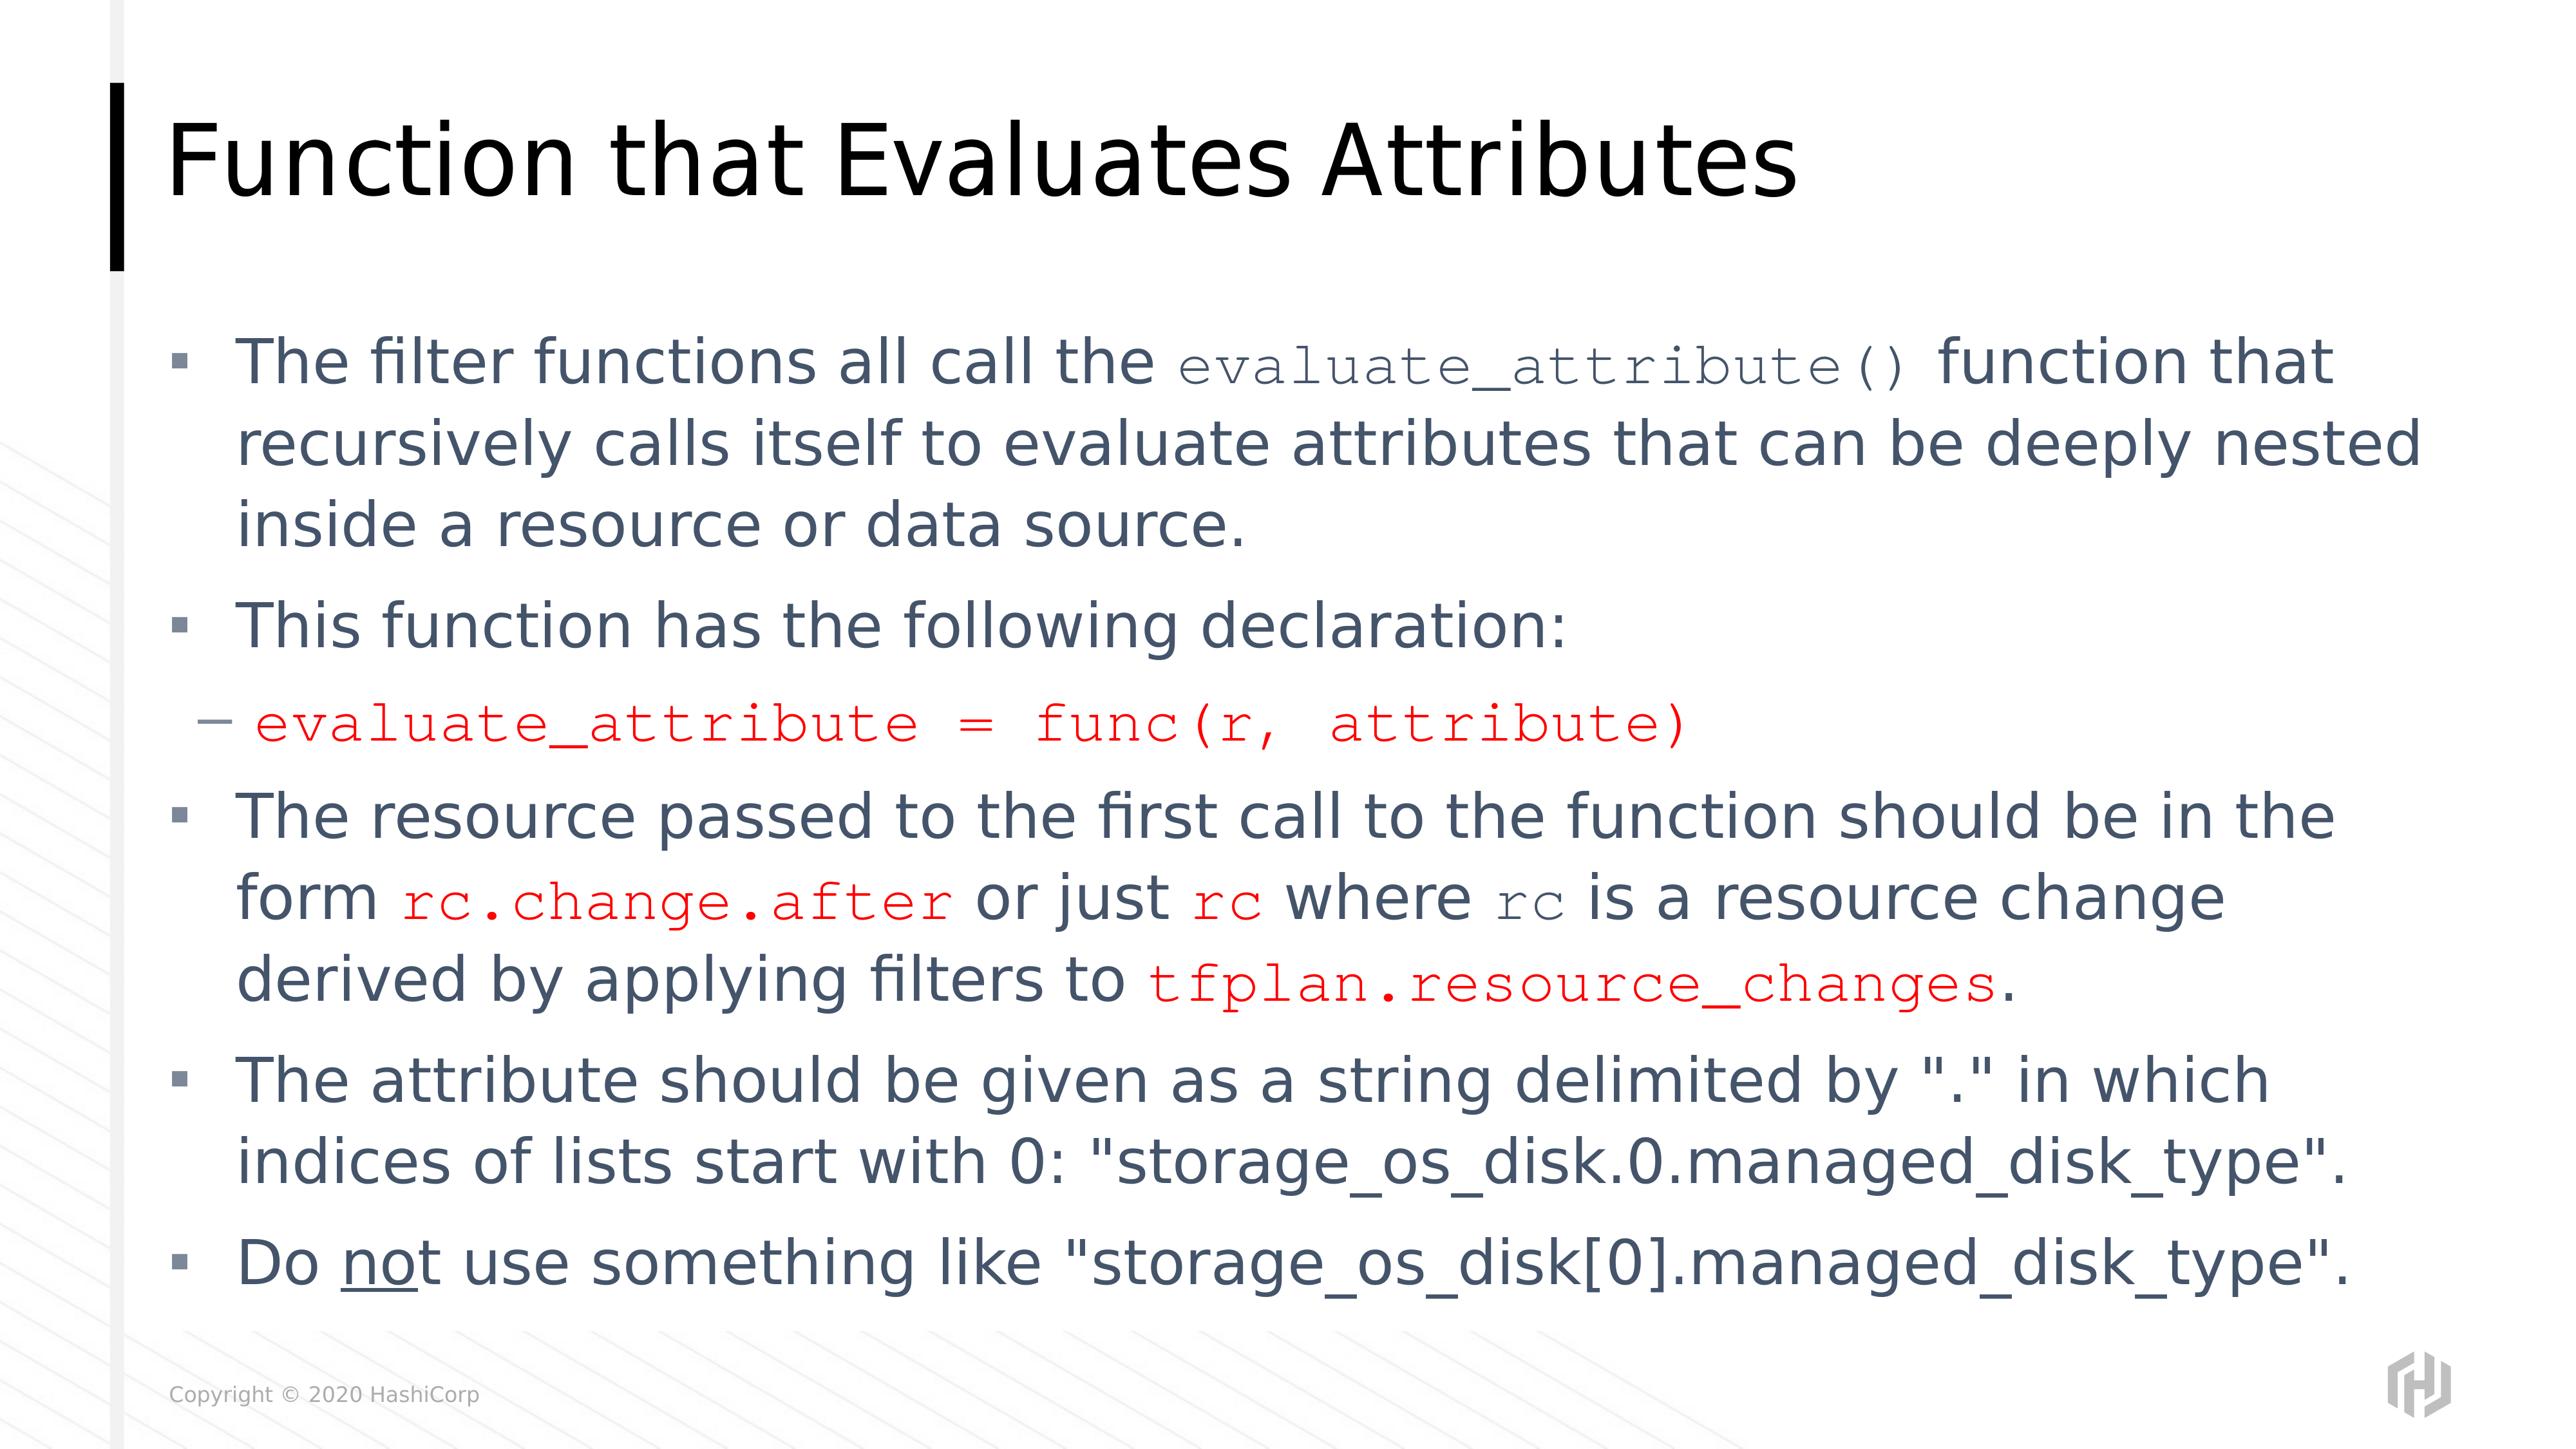

# Function that Evaluates Attributes
The filter functions all call the evaluate_attribute() function that recursively calls itself to evaluate attributes that can be deeply nested inside a resource or data source.
This function has the following declaration:
evaluate_attribute = func(r, attribute)
The resource passed to the first call to the function should be in the form rc.change.after or just rc where rc is a resource change derived by applying filters to tfplan.resource_changes.
The attribute should be given as a string delimited by "." in which indices of lists start with 0: "storage_os_disk.0.managed_disk_type".
Do not use something like "storage_os_disk[0].managed_disk_type".